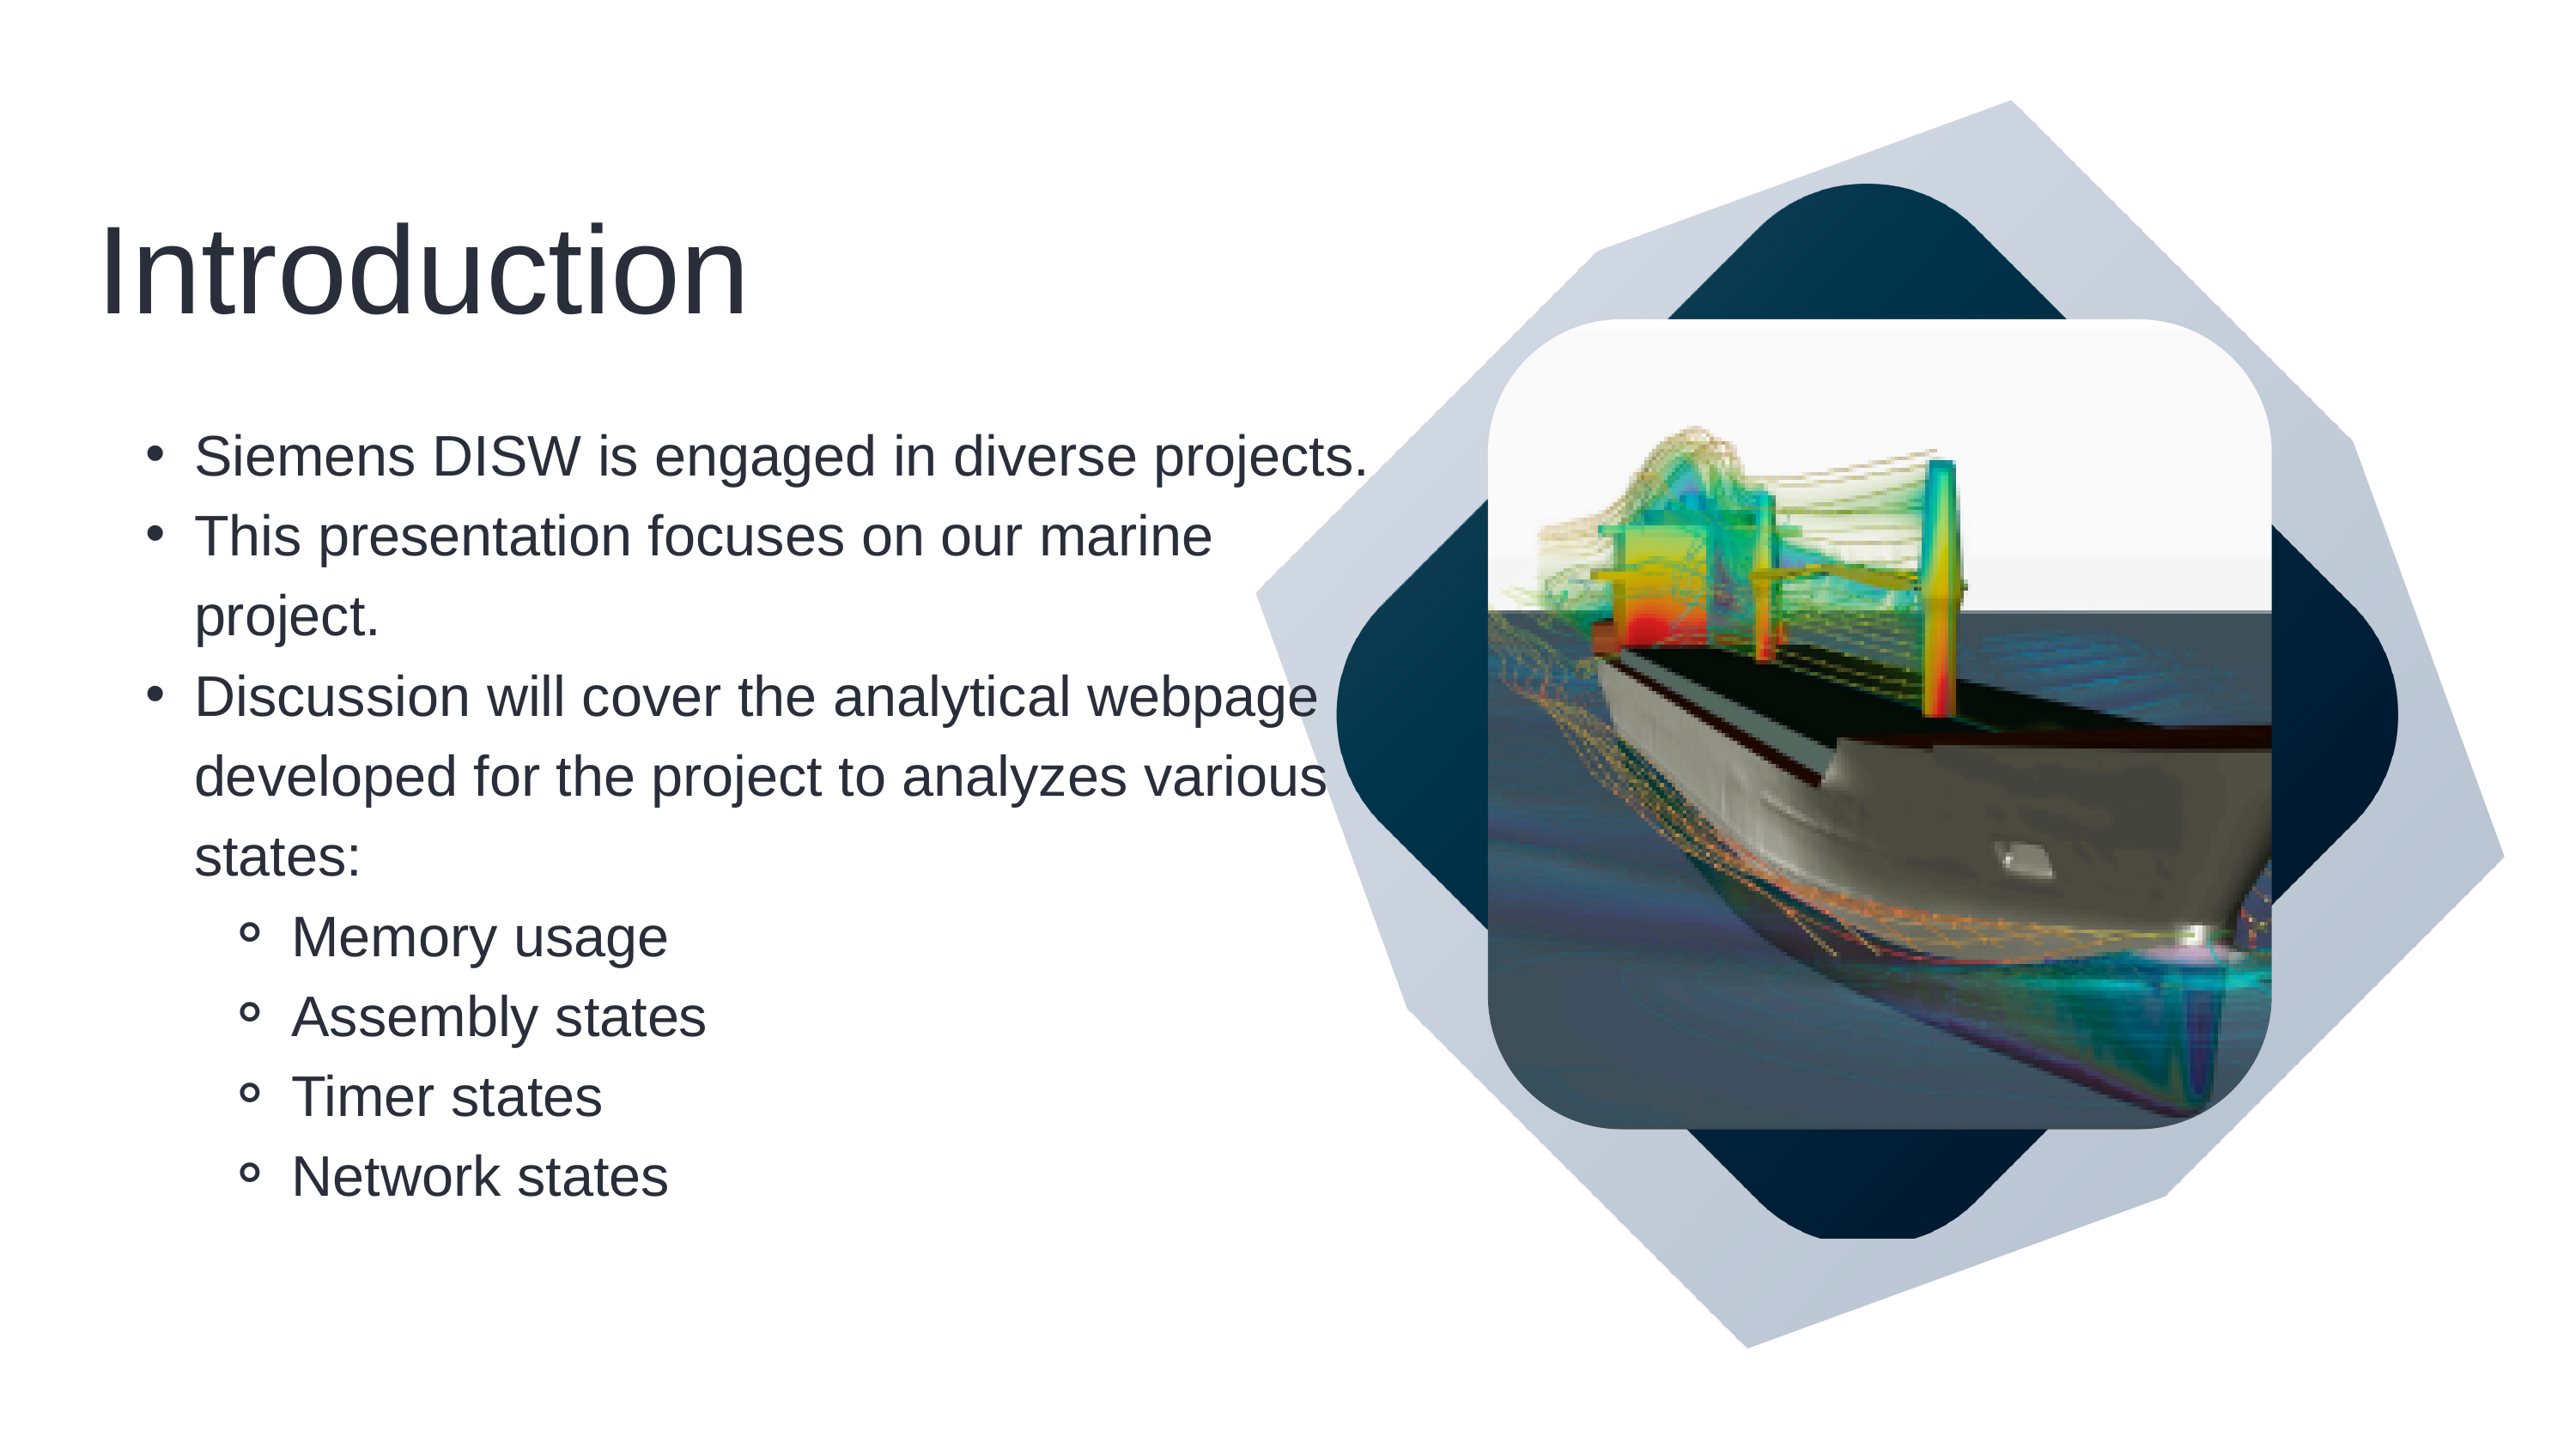

Introduction
Siemens DISW is engaged in diverse projects.
This presentation focuses on our marine project.
Discussion will cover the analytical webpage developed for the project to analyzes various states:
Memory usage
Assembly states
Timer states
Network states